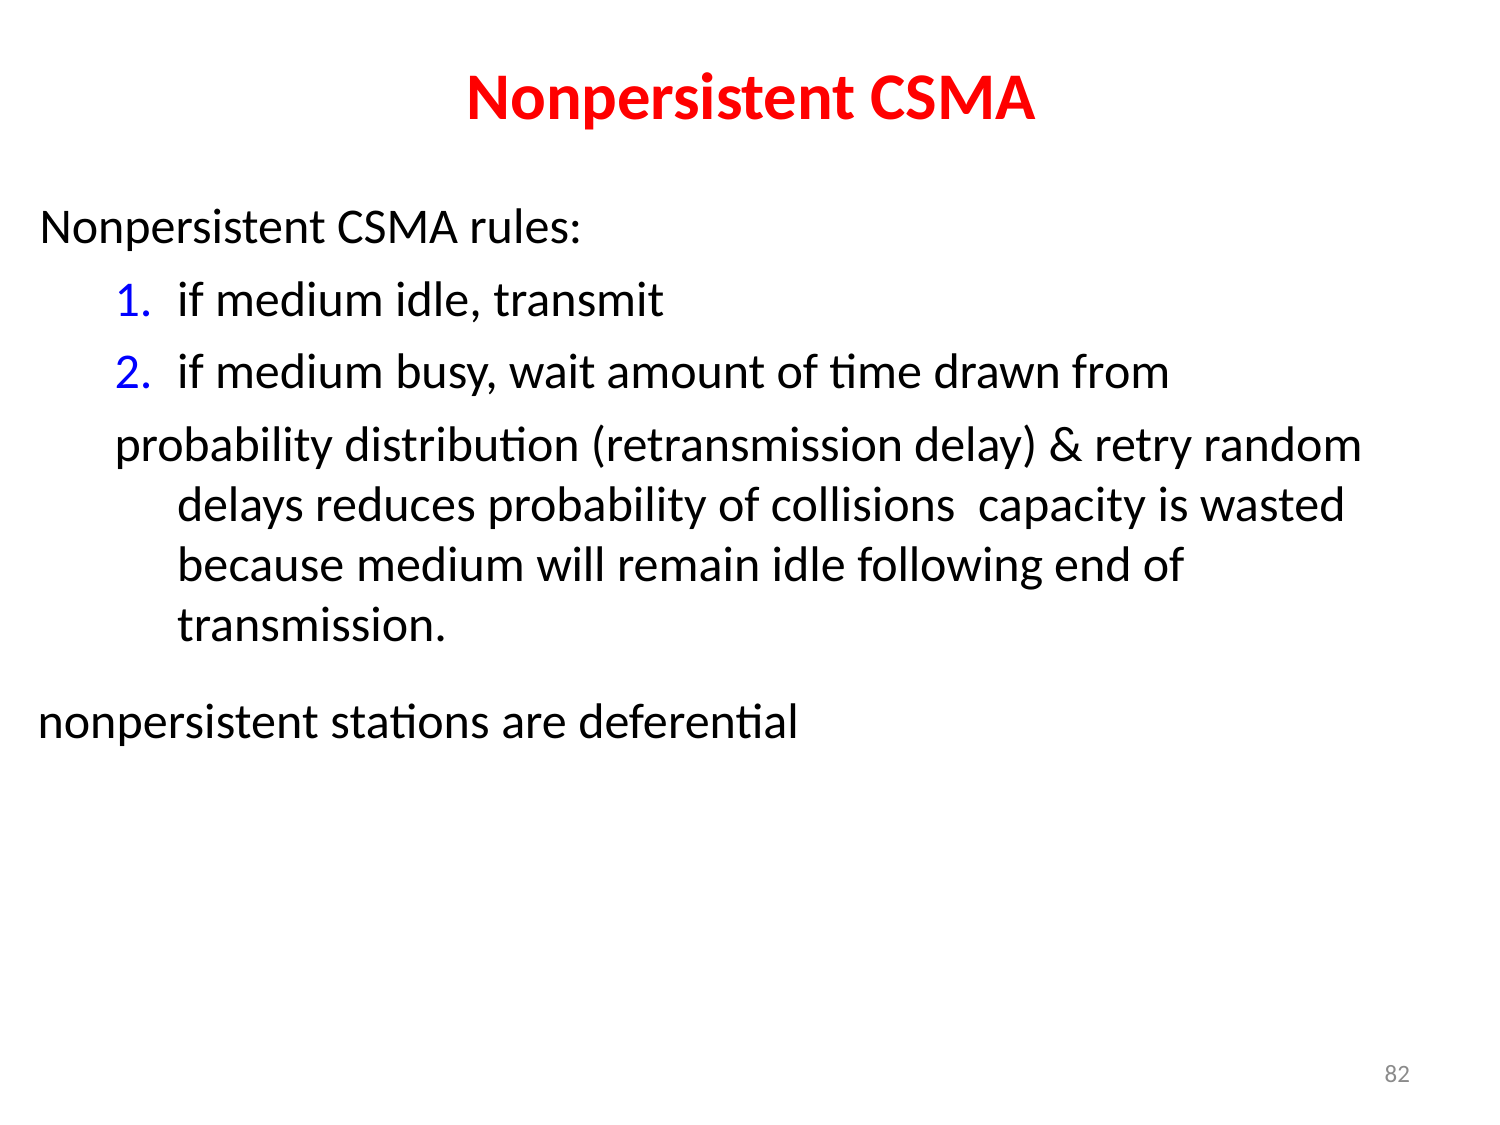

# Nonpersistent CSMA
Nonpersistent CSMA rules:
if medium idle, transmit
if medium busy, wait amount of time drawn from
probability distribution (retransmission delay) & retry random delays reduces probability of collisions  capacity is wasted because medium will remain idle following end of transmission.
nonpersistent stations are deferential
82